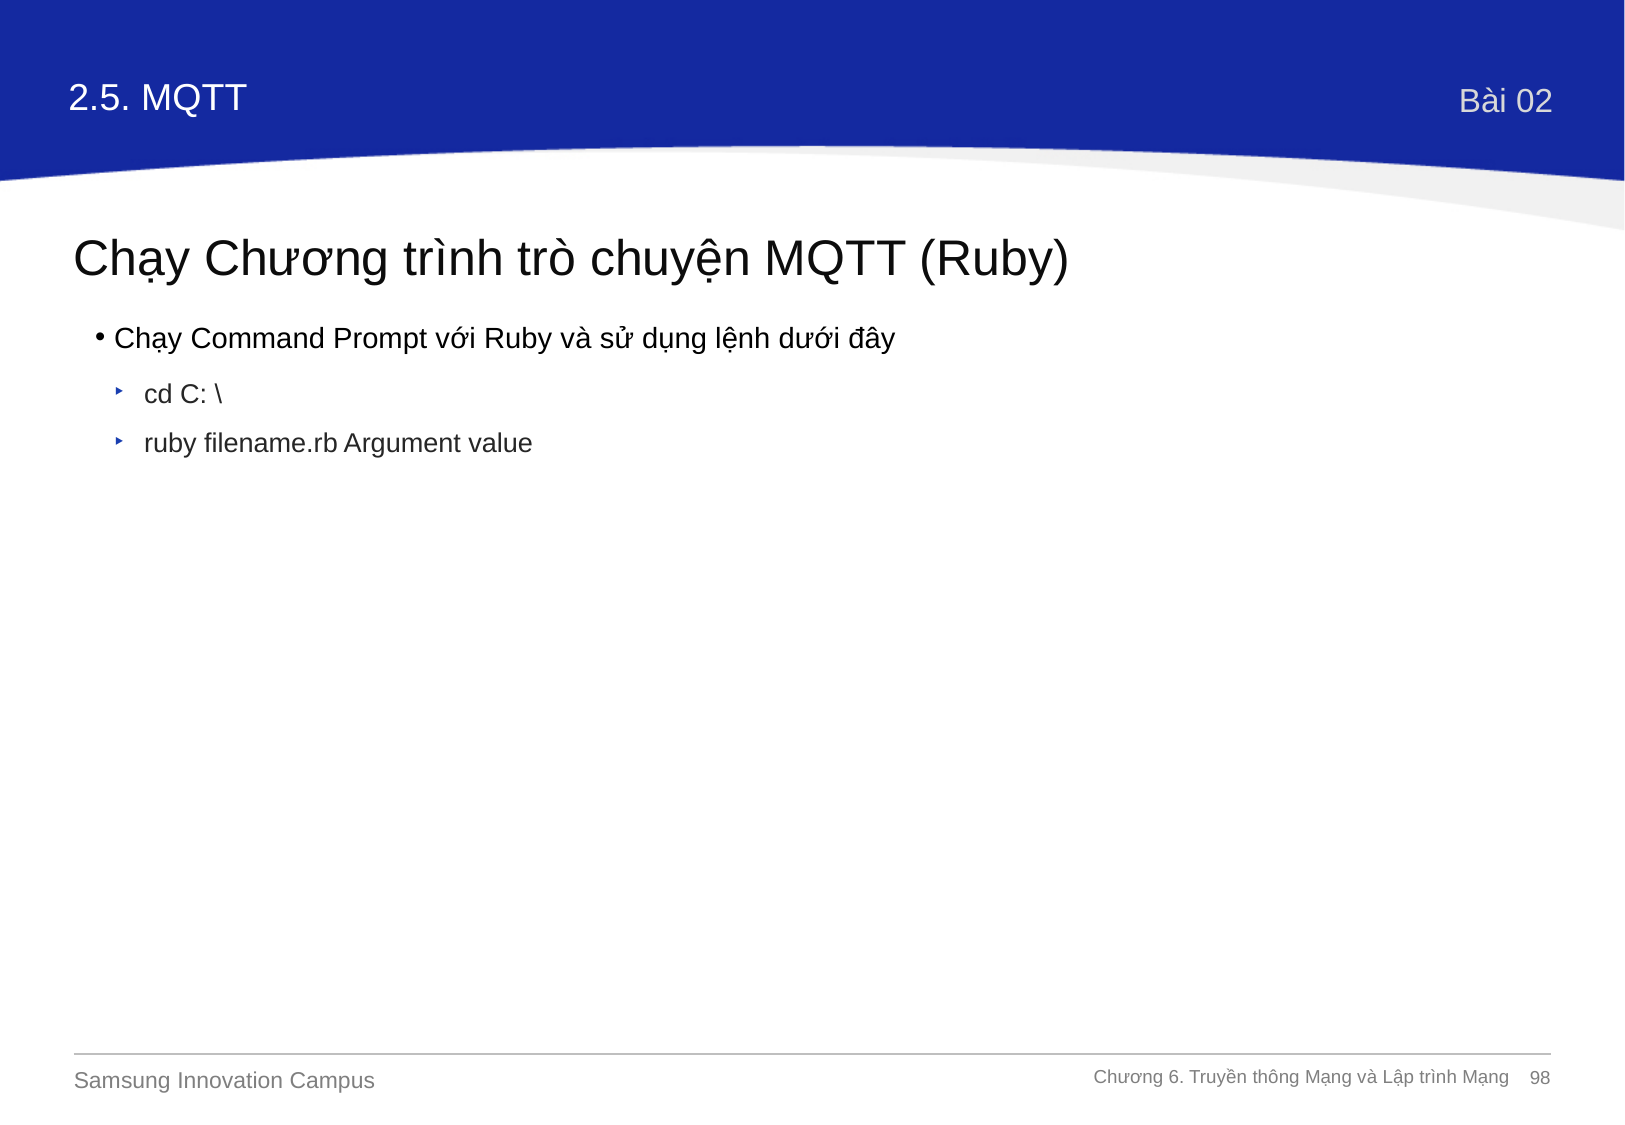

2.5. MQTT
Bài 02
Chạy Chương trình trò chuyện MQTT (Ruby)
Chạy Command Prompt với Ruby và sử dụng lệnh dưới đây
cd C: \
ruby filename.rb Argument value